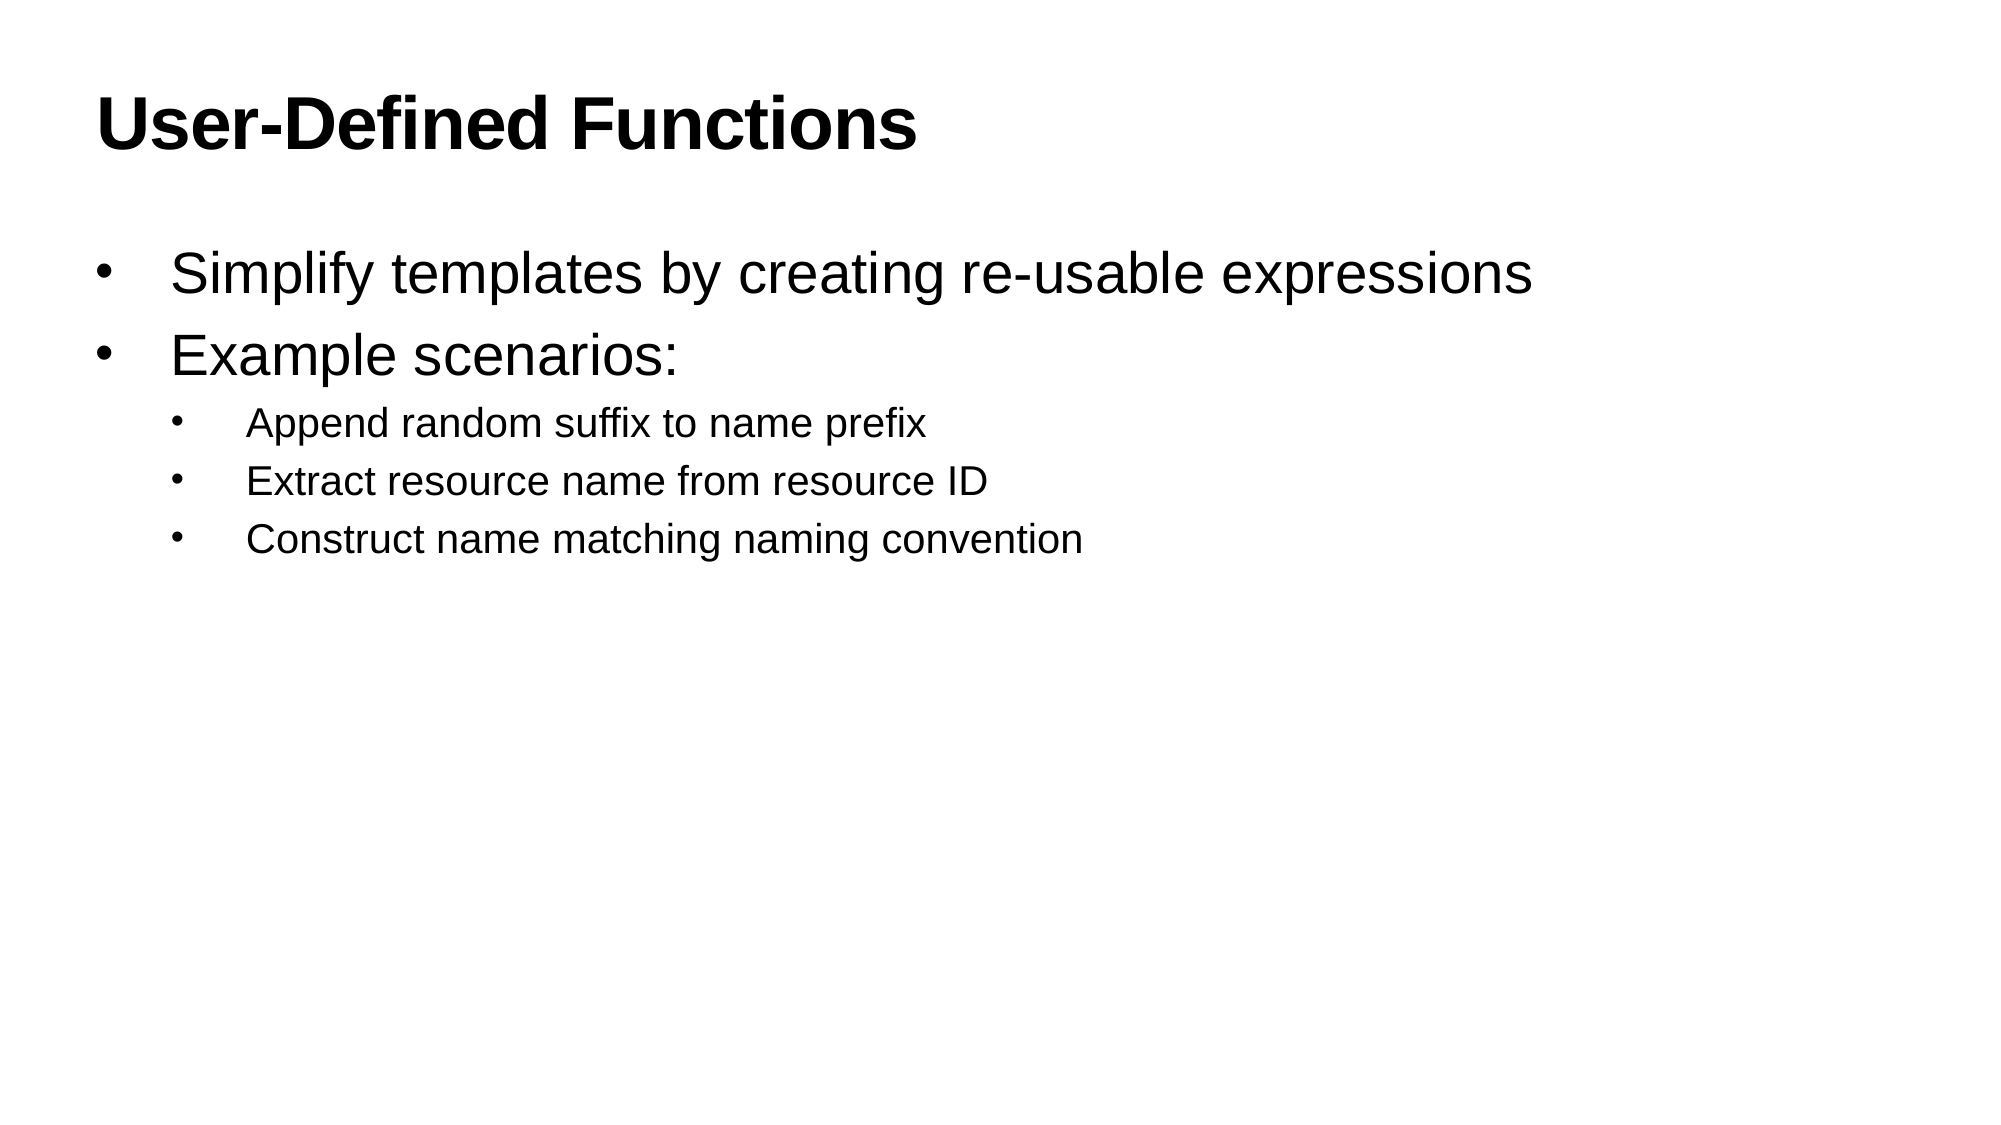

# User-Defined Functions
Simplify templates by creating re-usable expressions
Example scenarios:
Append random suffix to name prefix
Extract resource name from resource ID
Construct name matching naming convention